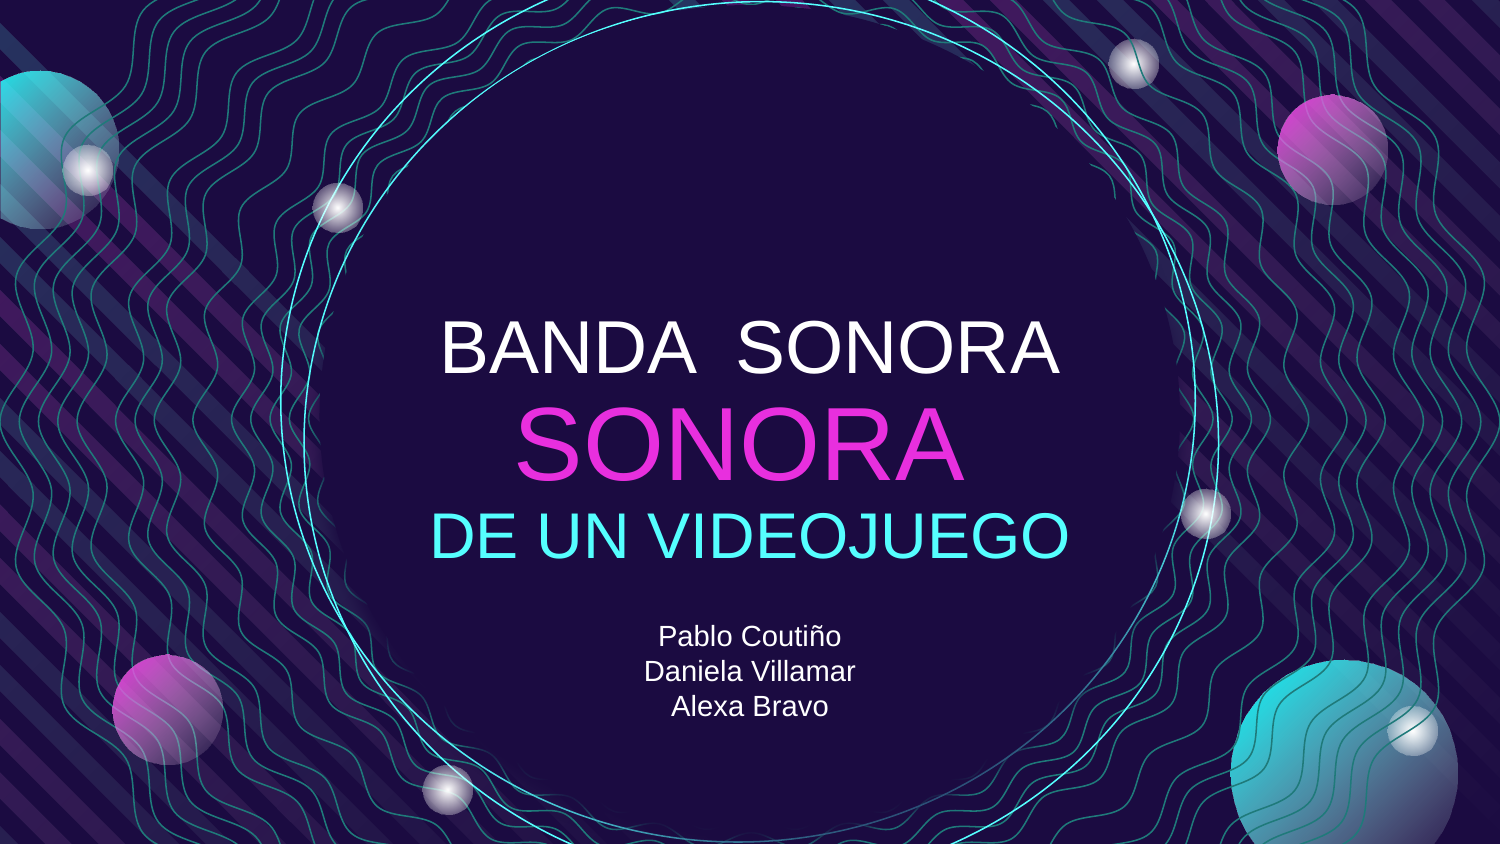

# BANDA  SONORA
SONORA
DE UN VIDEOJUEGO

Pablo Coutiño
Daniela Villamar
Alexa Bravo